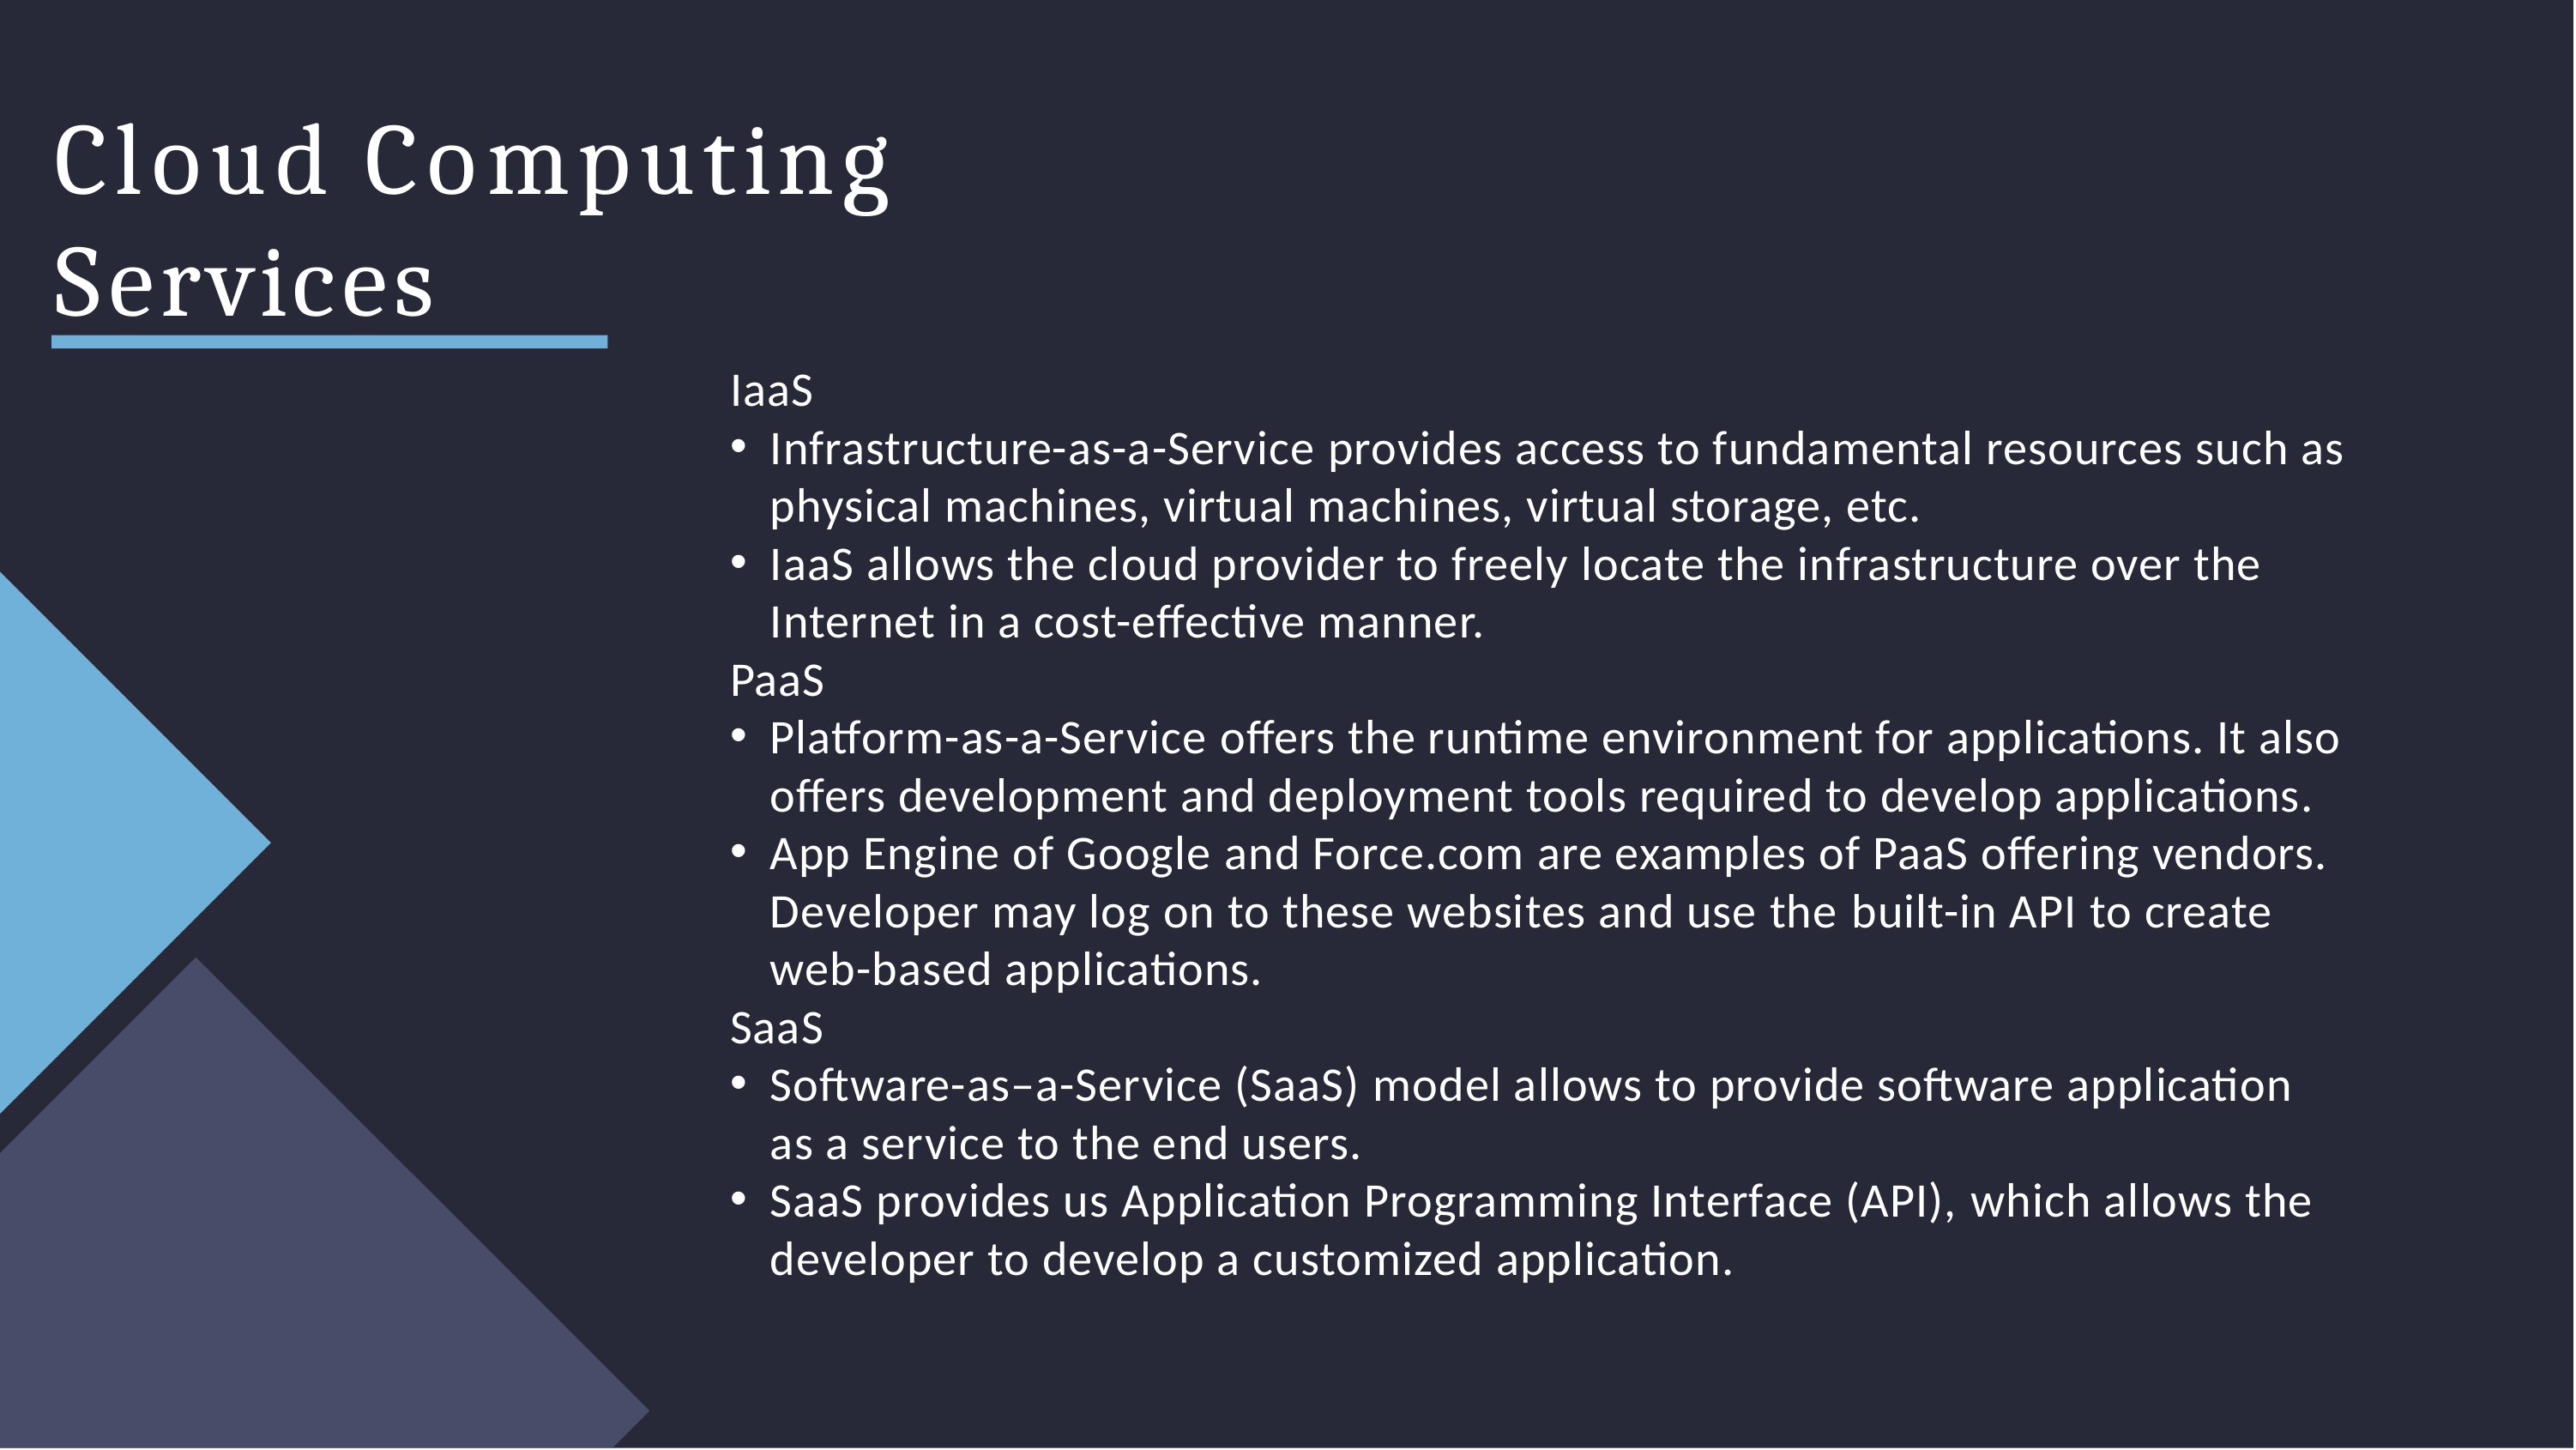

# Cloud Computing Services

IaaS
Infrastructure-as-a-Service provides access to fundamental resources such as physical machines, virtual machines, virtual storage, etc.
IaaS allows the cloud provider to freely locate the infrastructure over the Internet in a cost-effective manner.
PaaS
Platform-as-a-Service offers the runtime environment for applications. It also offers development and deployment tools required to develop applications.
App Engine of Google and Force.com are examples of PaaS offering vendors. Developer may log on to these websites and use the built-in API to create web-based applications.
SaaS
Software-as–a-Service (SaaS) model allows to provide software application as a service to the end users.
SaaS provides us Application Programming Interface (API), which allows the developer to develop a customized application.